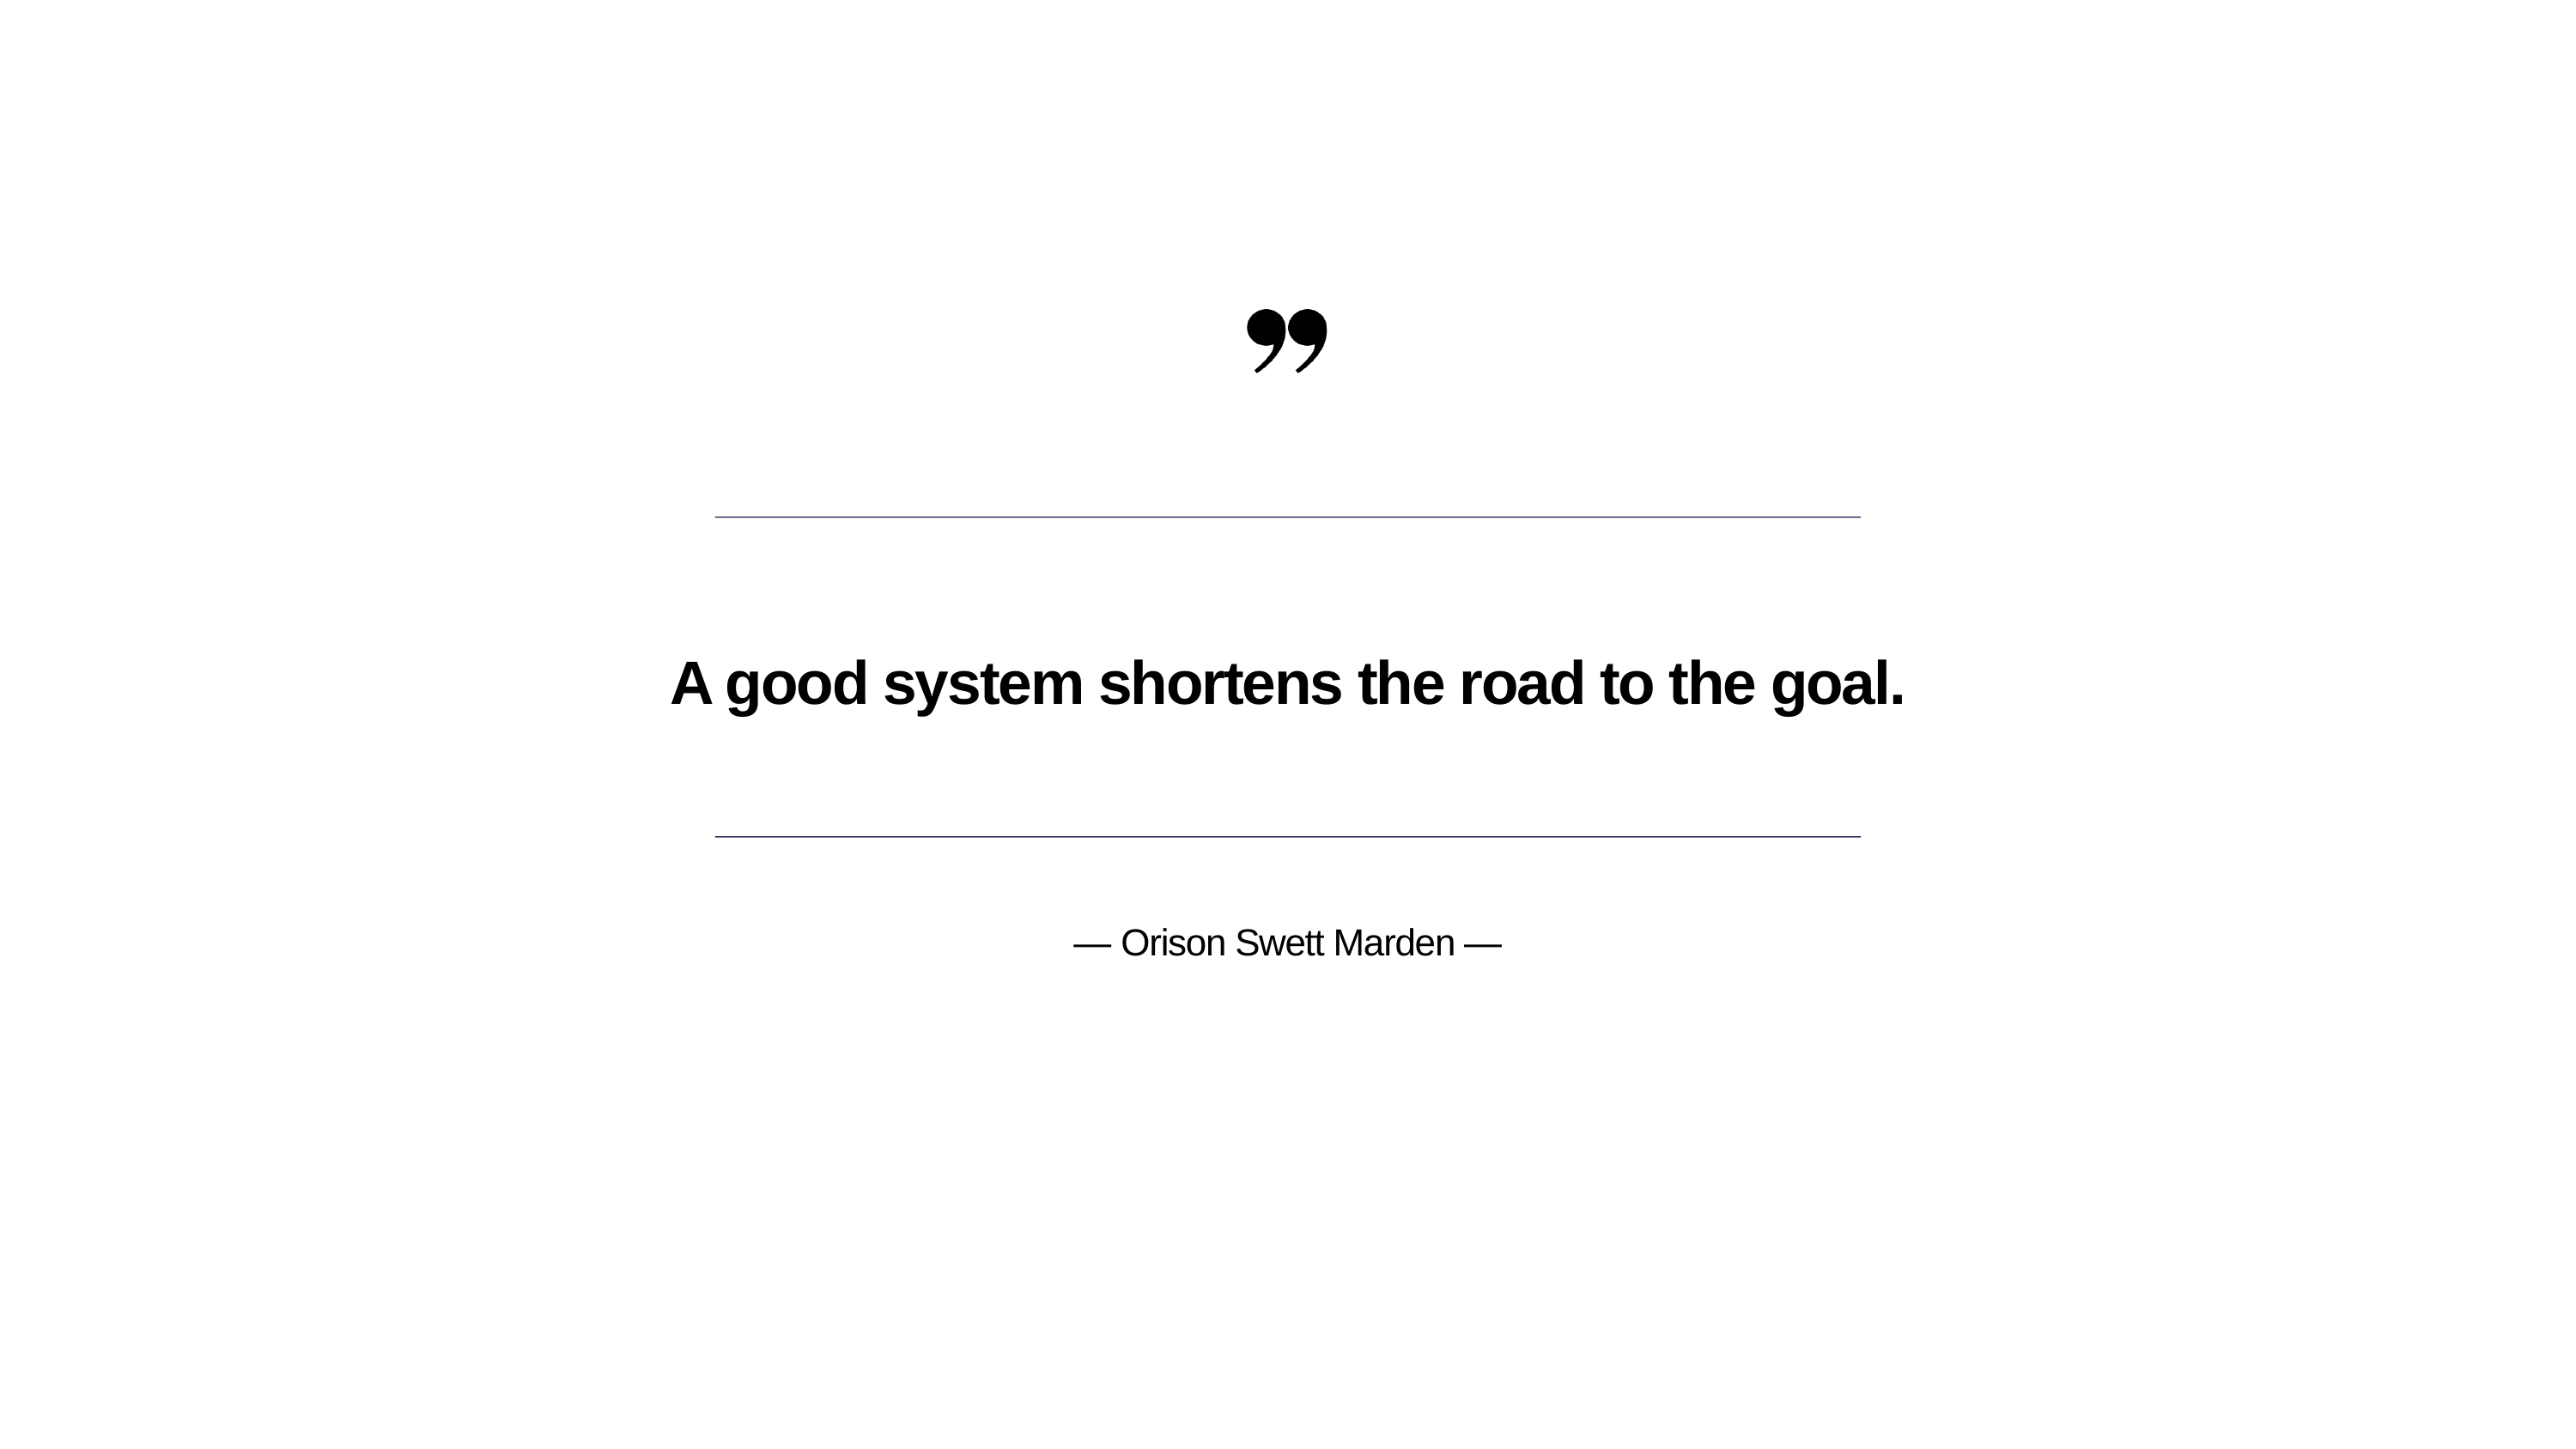

A good system shortens the road to the goal.

— Orison Swett Marden —